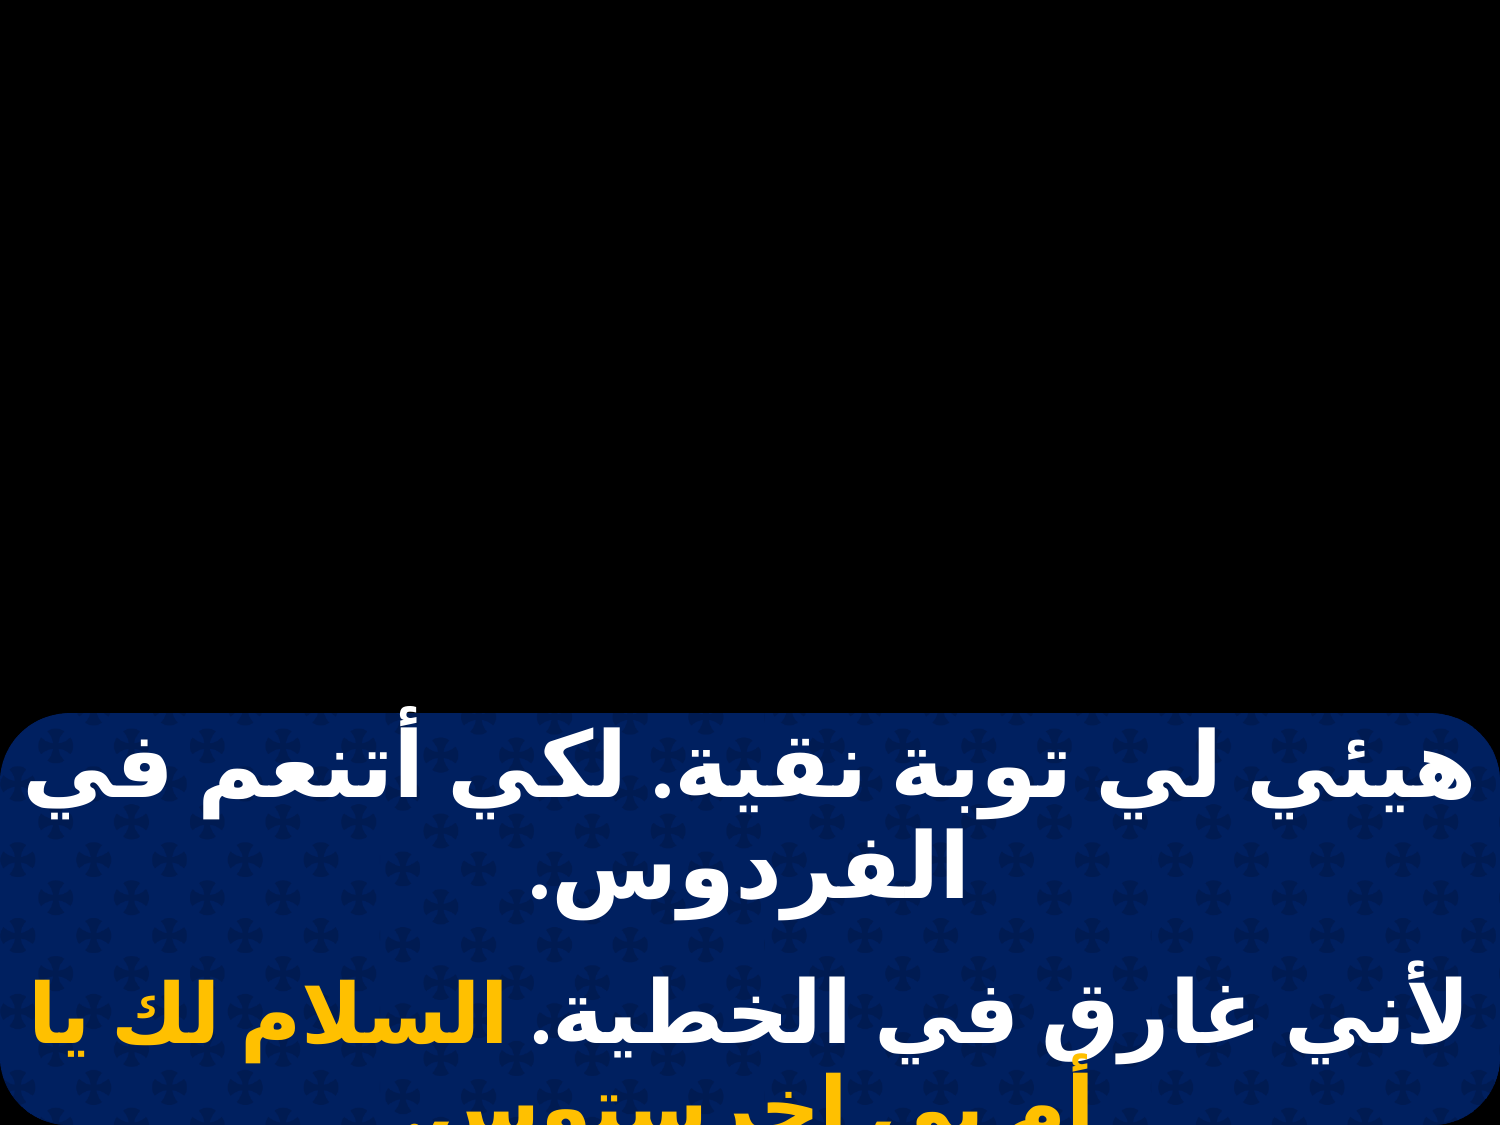

| هيئي لي توبة نقية. لكي أتنعم في الفردوس. |
| --- |
|  |
| لأني غارق في الخطية. السلام لك يا أم بي إخرستوس. |